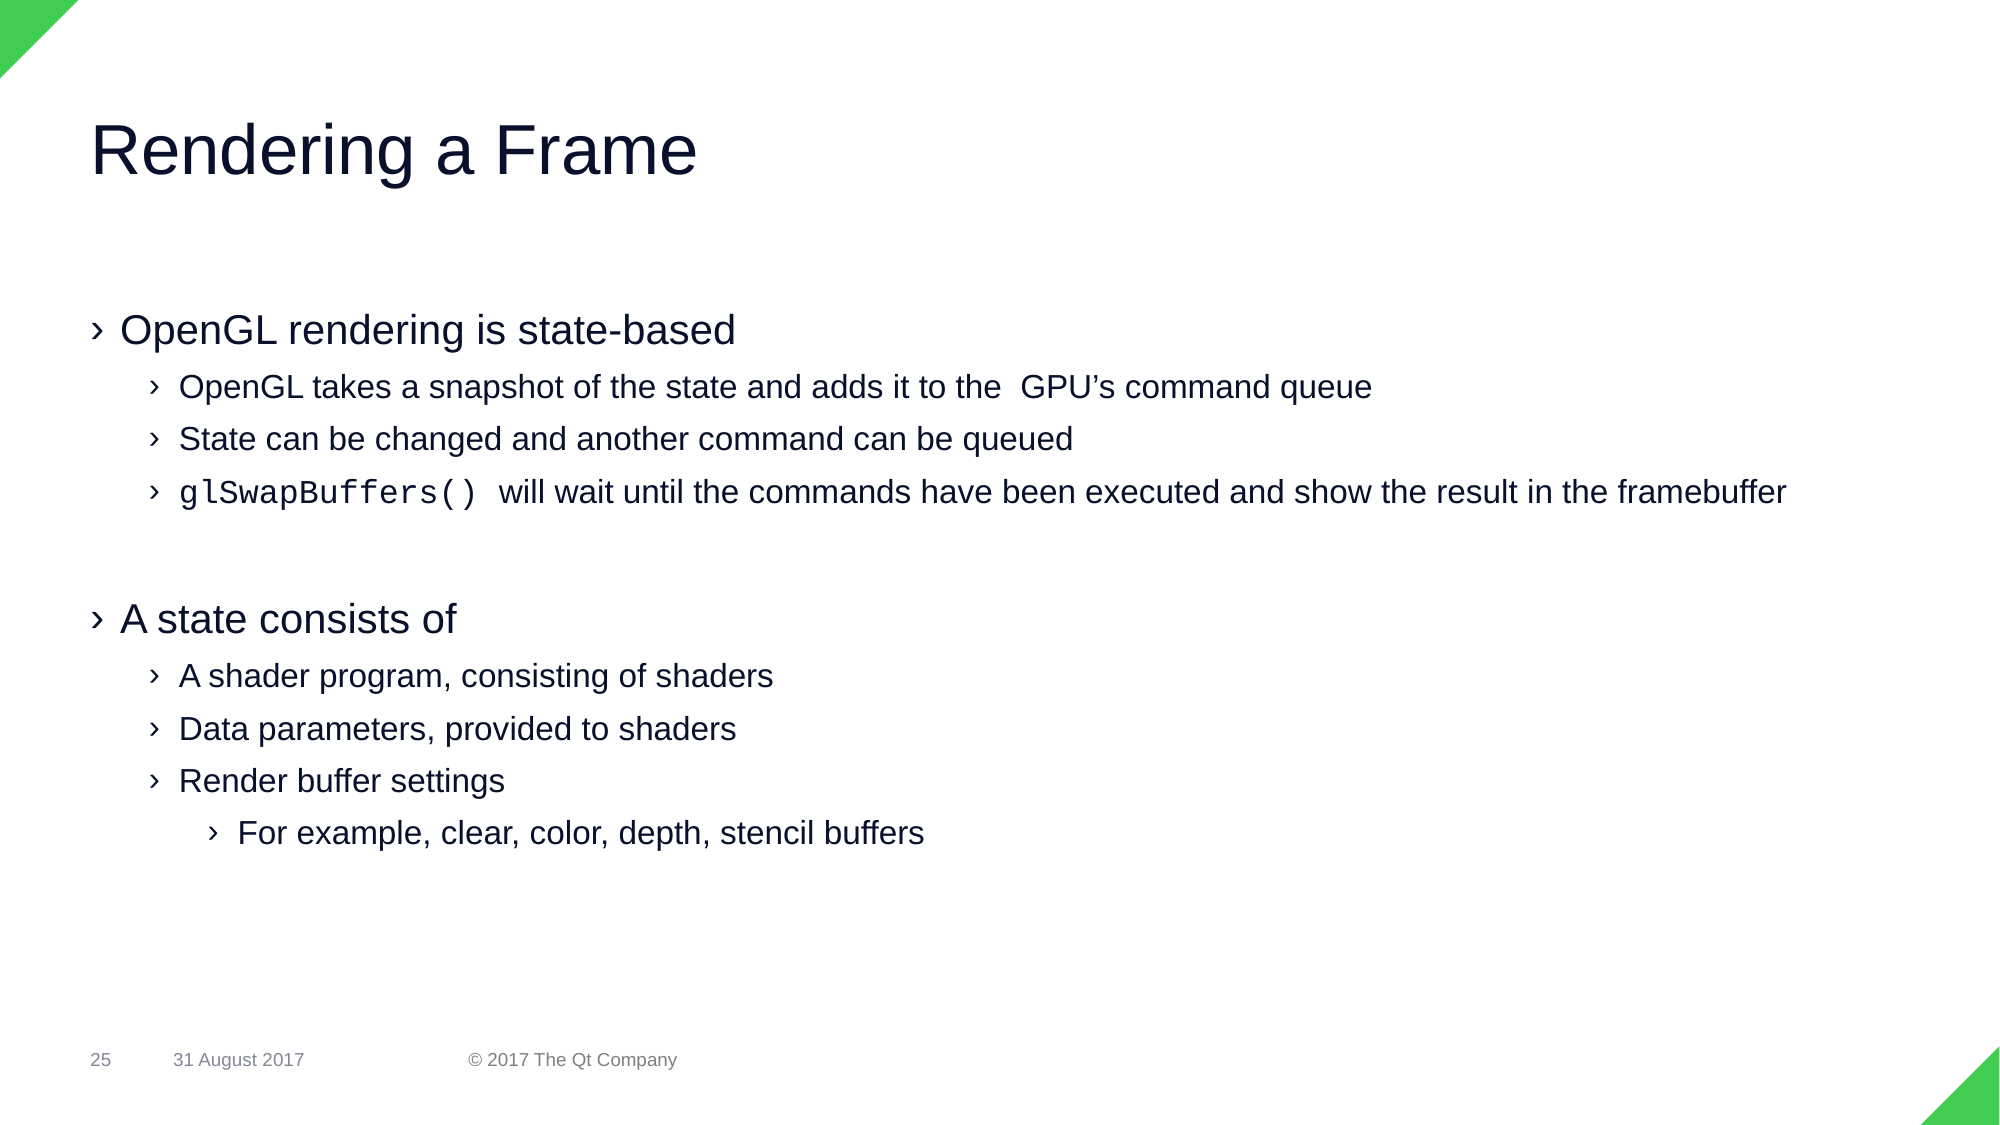

# Rendering a Frame
OpenGL rendering is state-based
OpenGL takes a snapshot of the state and adds it to the  GPU’s command queue
State can be changed and another command can be queued
glSwapBuffers() will wait until the commands have been executed and show the result in the framebuffer

A state consists of
A shader program, consisting of shaders
Data parameters, provided to shaders
Render buffer settings
For example, clear, color, depth, stencil buffers
25
31 August 2017
© 2017 The Qt Company